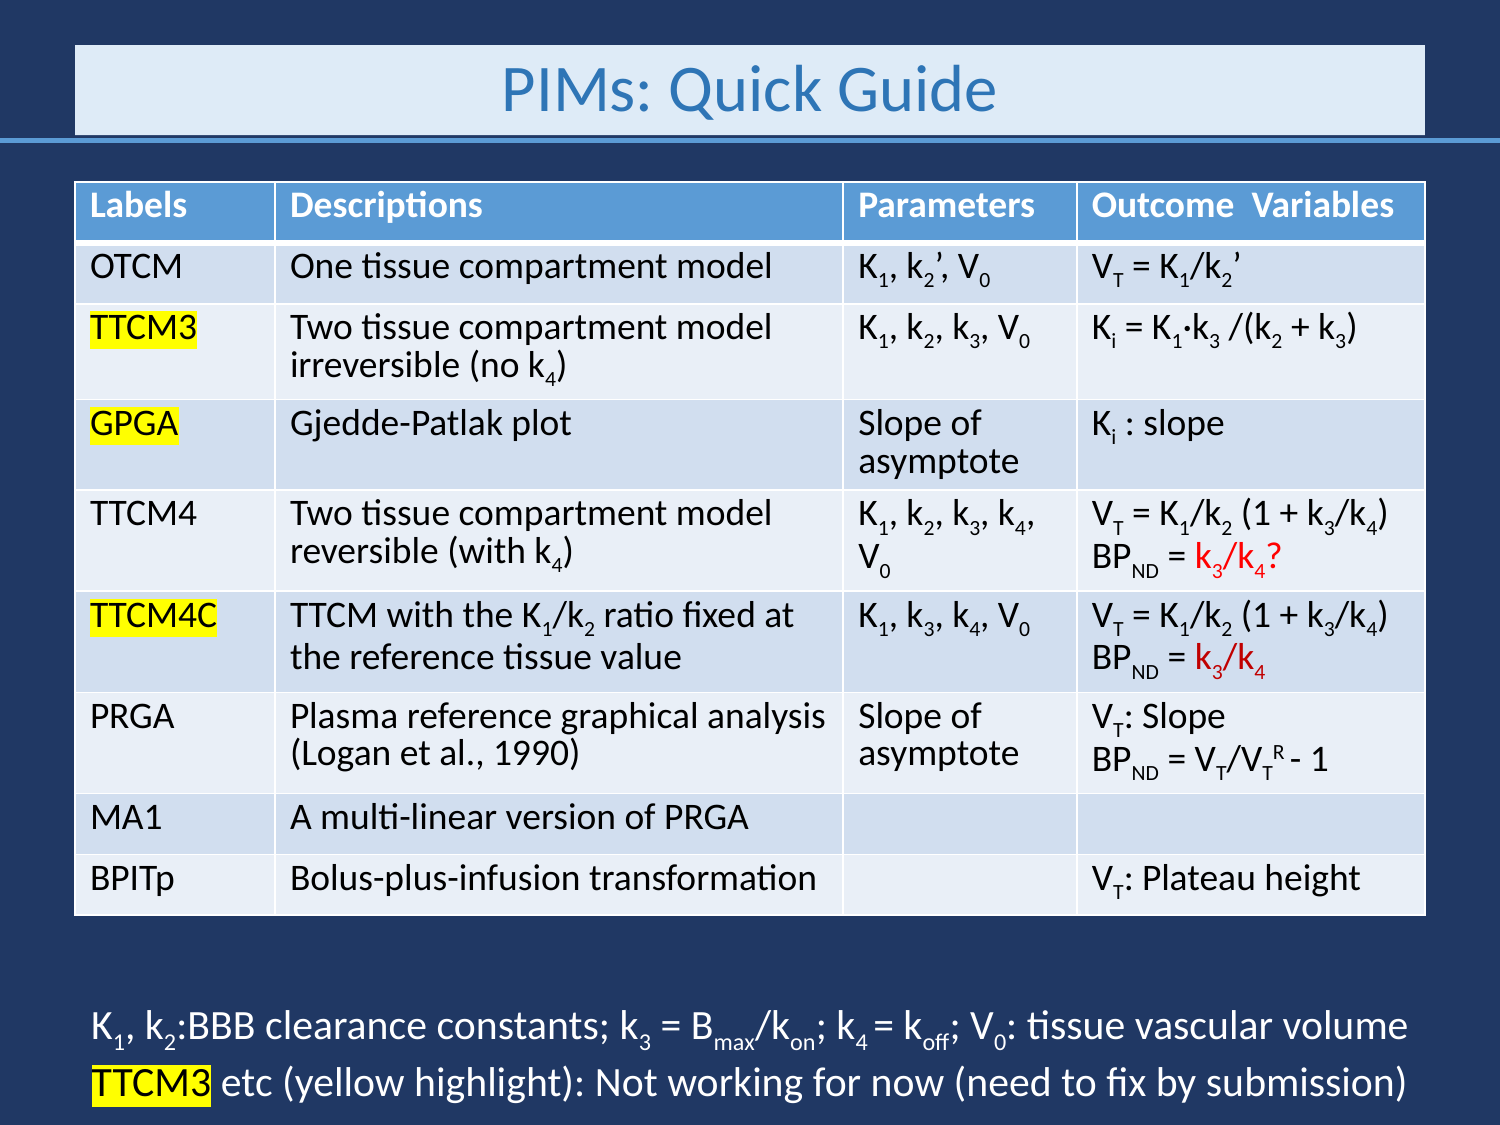

# PIMs: Quick Guide
| Labels | Descriptions | Parameters | Outcome Variables |
| --- | --- | --- | --- |
| OTCM | One tissue compartment model | K1, k2’, V0 | VT = K1/k2’ |
| TTCM3 | Two tissue compartment model irreversible (no k4) | K1, k2, k3, V0 | Ki = K1·k3 /(k2 + k3) |
| GPGA | Gjedde-Patlak plot | Slope of asymptote | Ki : slope |
| TTCM4 | Two tissue compartment model reversible (with k4) | K1, k2, k3, k4, V0 | VT = K1/k2 (1 + k3/k4) BPND = k3/k4? |
| TTCM4C | TTCM with the K1/k2 ratio fixed at the reference tissue value | K1, k3, k4, V0 | VT = K1/k2 (1 + k3/k4) BPND = k3/k4 |
| PRGA | Plasma reference graphical analysis (Logan et al., 1990) | Slope of asymptote | VT: Slope BPND = VT/VTR - 1 |
| MA1 | A multi-linear version of PRGA |  |  |
| BPITp | Bolus-plus-infusion transformation |  | VT: Plateau height |
K1, k2:BBB clearance constants; k3 = Bmax/kon; k4 = koff; V0: tissue vascular volume
TTCM3 etc (yellow highlight): Not working for now (need to fix by submission)